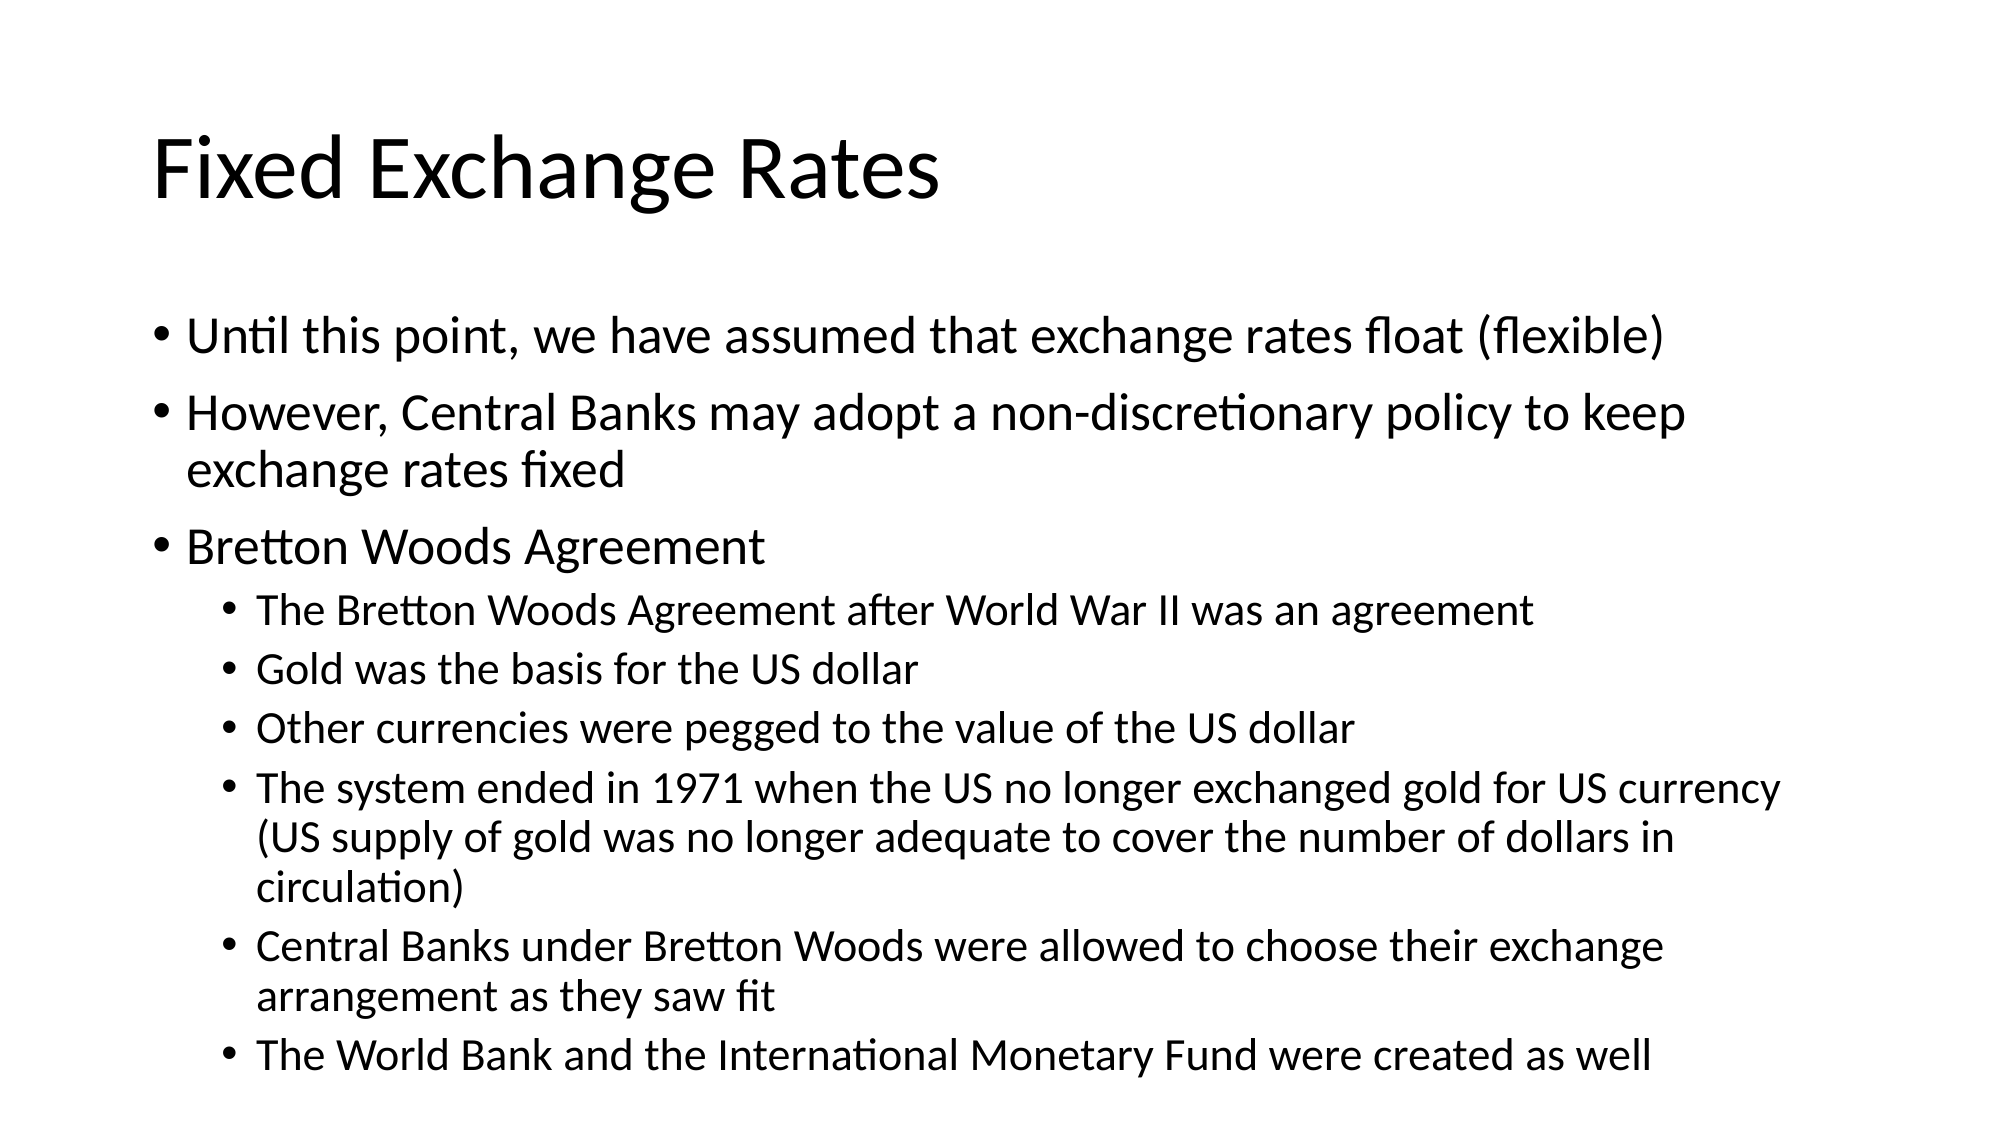

# Fixed Exchange Rates
Until this point, we have assumed that exchange rates float (flexible)
However, Central Banks may adopt a non-discretionary policy to keep exchange rates fixed
Bretton Woods Agreement
The Bretton Woods Agreement after World War II was an agreement
Gold was the basis for the US dollar
Other currencies were pegged to the value of the US dollar
The system ended in 1971 when the US no longer exchanged gold for US currency (US supply of gold was no longer adequate to cover the number of dollars in circulation)
Central Banks under Bretton Woods were allowed to choose their exchange arrangement as they saw fit
The World Bank and the International Monetary Fund were created as well